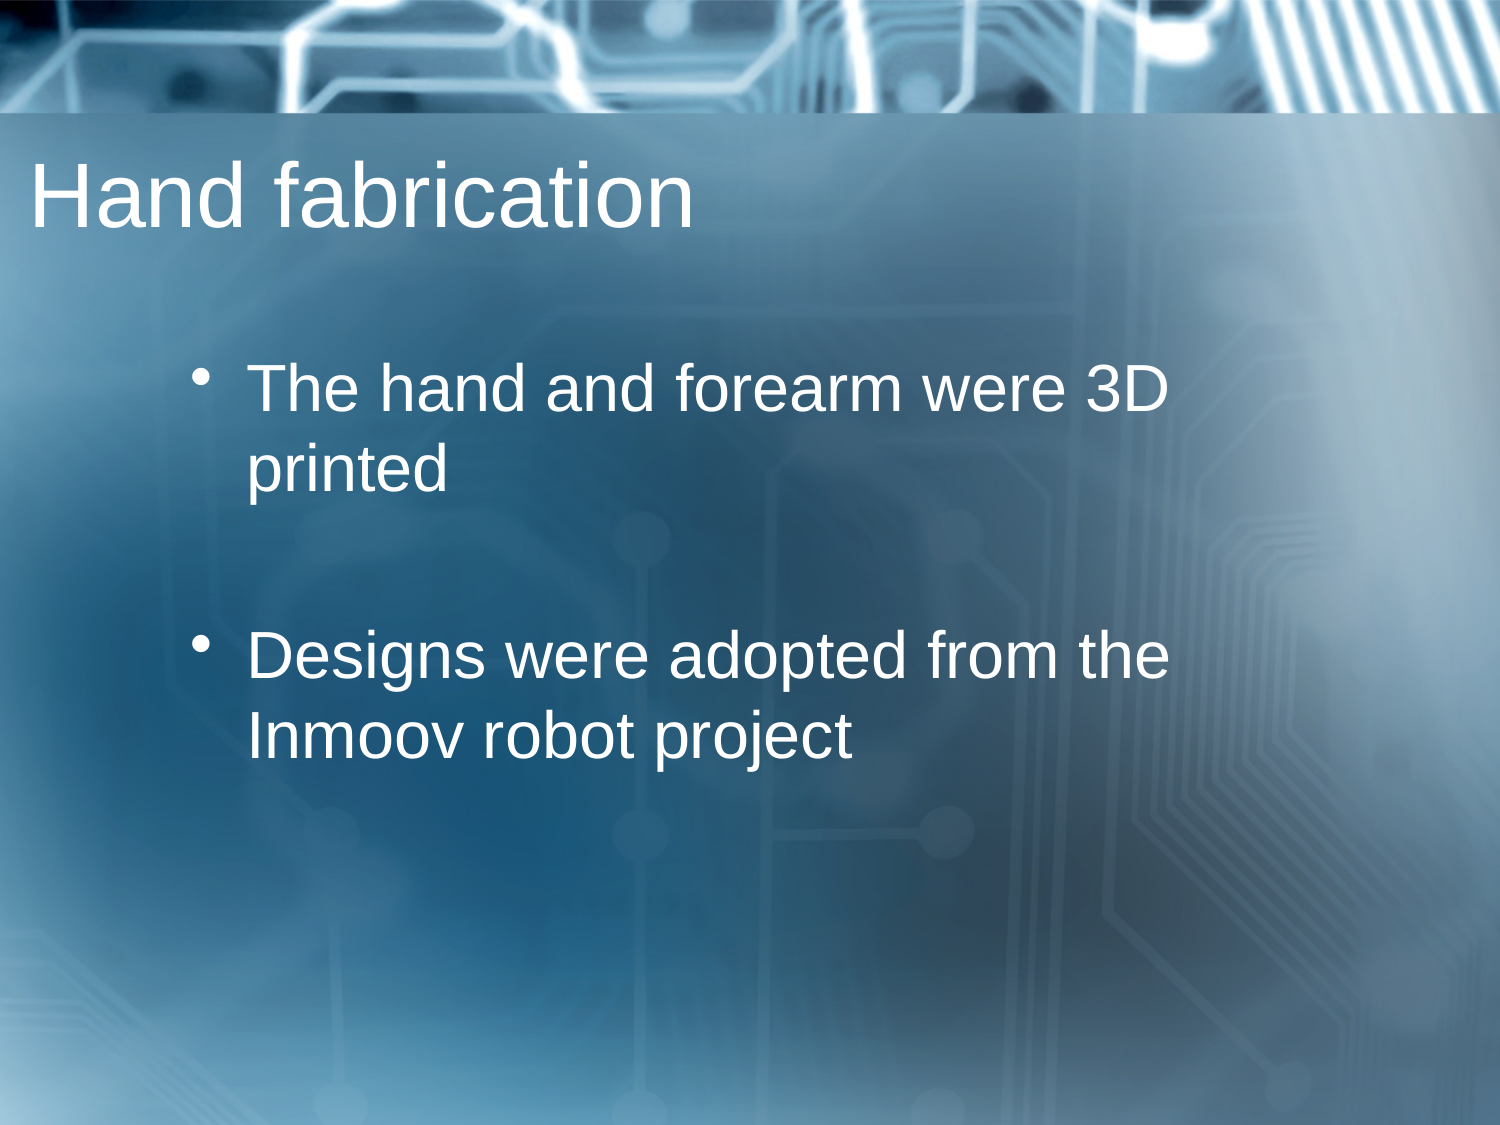

# Hand fabrication
The hand and forearm were 3D printed

Designs were adopted from the Inmoov robot project